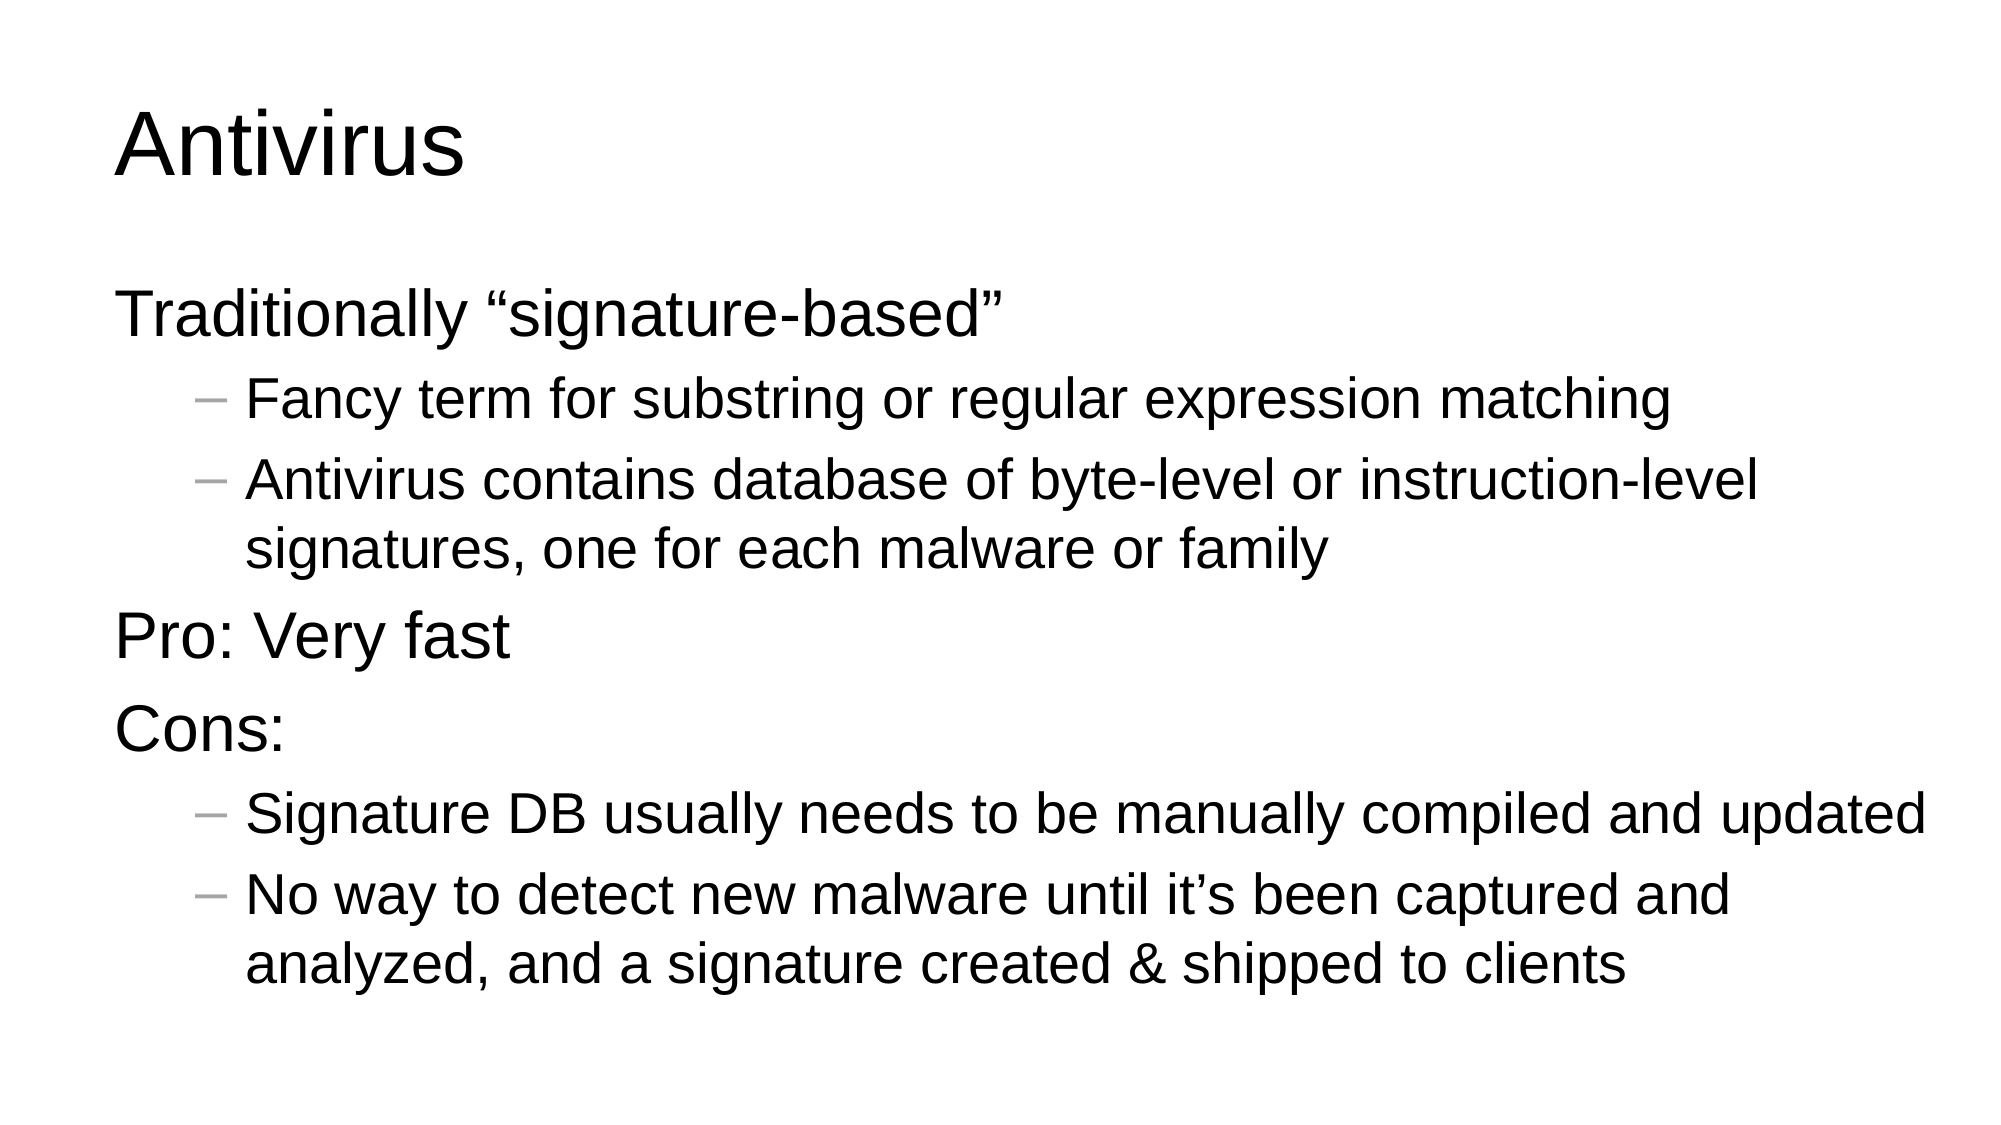

# Antivirus
Traditionally “signature-based”
Fancy term for substring or regular expression matching
Antivirus contains database of byte-level or instruction-level signatures, one for each malware or family
Pro: Very fast
Cons:
Signature DB usually needs to be manually compiled and updated
No way to detect new malware until it’s been captured and analyzed, and a signature created & shipped to clients